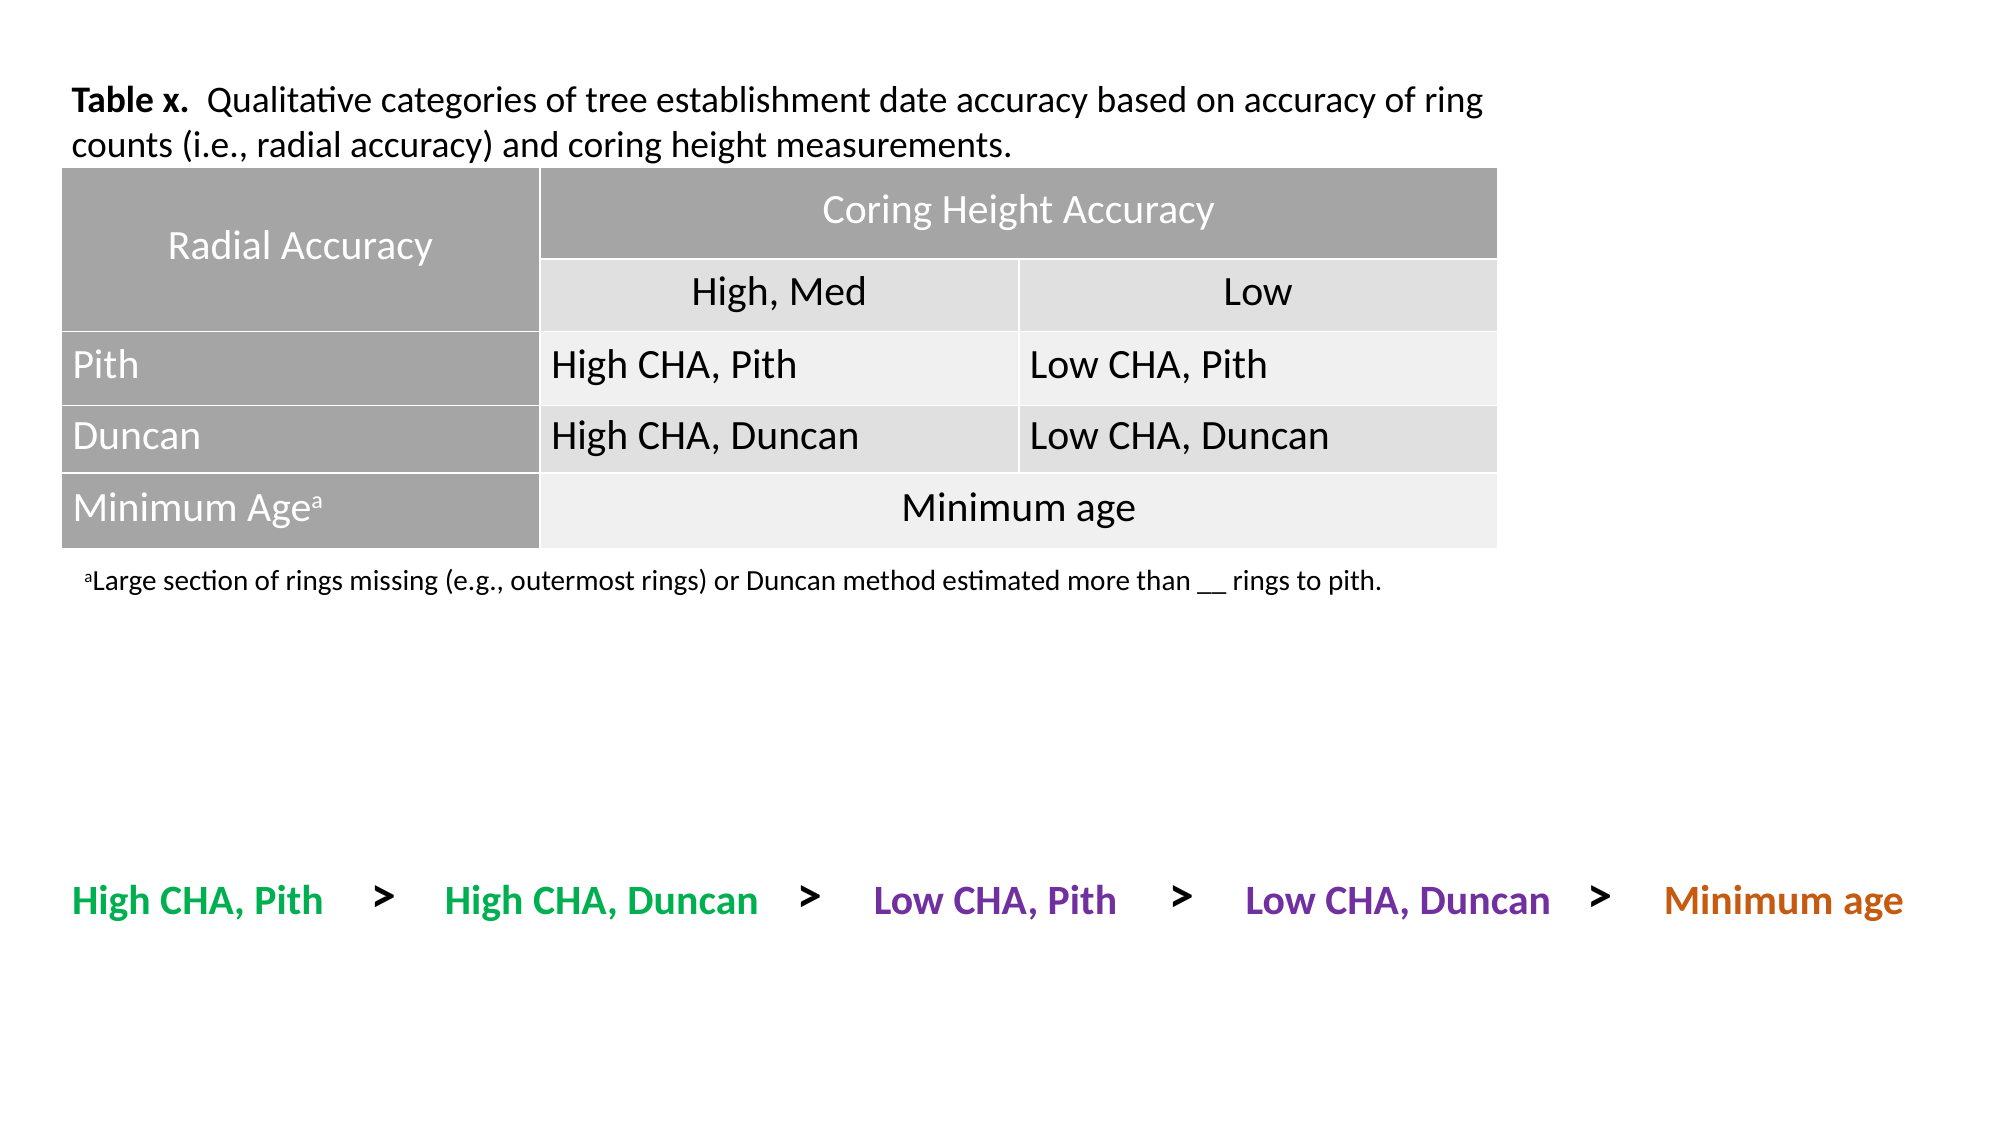

Table x.  Qualitative categories of tree establishment date accuracy based on accuracy of ring
counts (i.e., radial accuracy) and coring height measurements.

| Radial Accuracy | Coring Height Accuracy |  |
| --- | --- | --- |
|  | High, Med | Low |
| Pith | High CHA, Pith | Low CHA, Pith |
| Duncan | High CHA, Duncan | Low CHA, Duncan |
| Minimum Agea | Minimum age |  |
aLarge section of rings missing (e.g., outermost rings) or Duncan method estimated more than __ rings to pith.

>
>
>
>
High CHA, Pith
High CHA, Duncan
Low CHA, Pith
Low CHA, Duncan
Minimum age